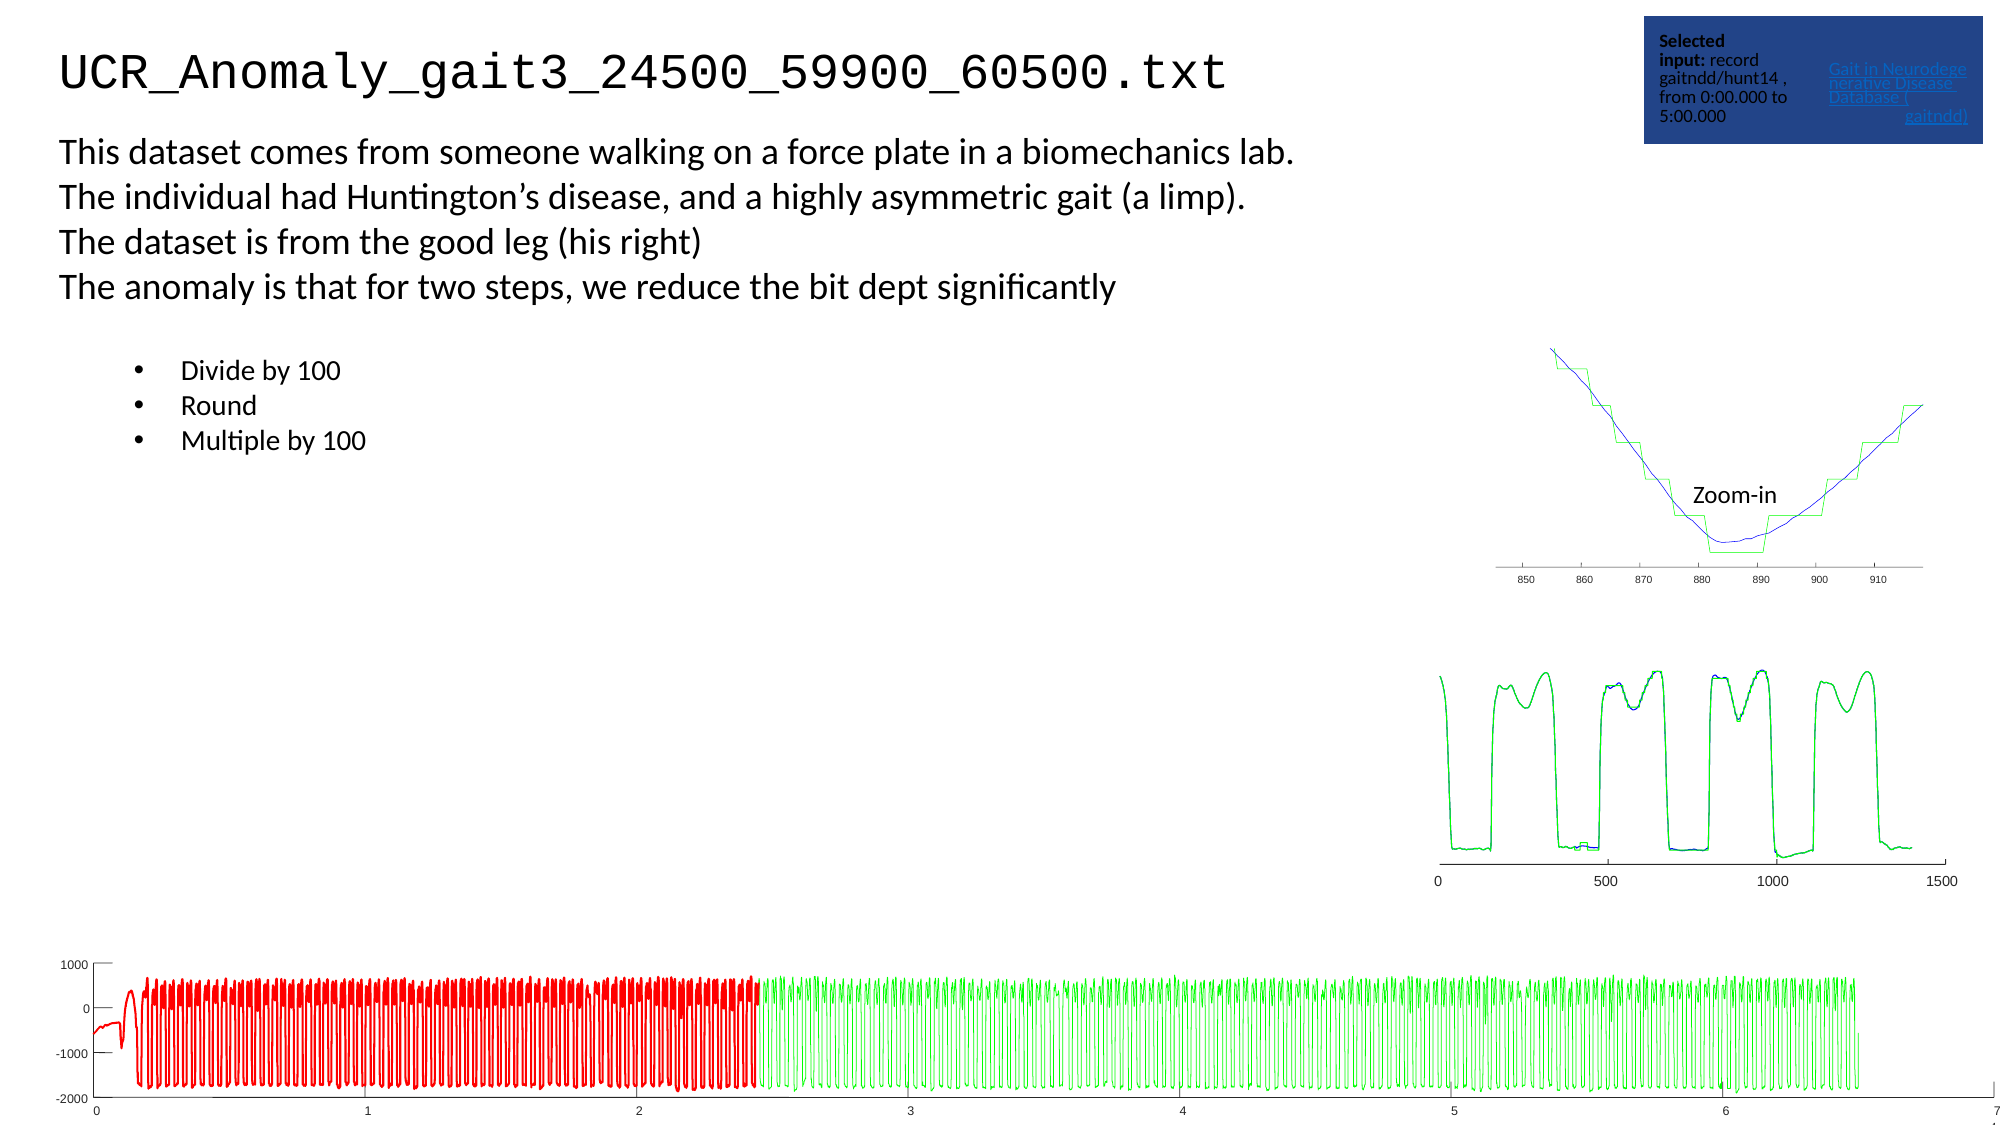

| Selected input: record gaitndd/hunt14 , from 0:00.000 to 5:00.000 | Gait in Neurodegenerative Disease Database (gaitndd) |
| --- | --- |
UCR_Anomaly_gait3_24500_59900_60500.txt
This dataset comes from someone walking on a force plate in a biomechanics lab.
The individual had Huntington’s disease, and a highly asymmetric gait (a limp).
The dataset is from the good leg (his right)
The anomaly is that for two steps, we reduce the bit dept significantly

Divide by 100
Round
Multiple by 100

Zoom-in

850
860
870
880
890
900
910

0
500
1000
1500

1000

0

-1000

-2000

0
1
2
3
4
5
6
7
4
10